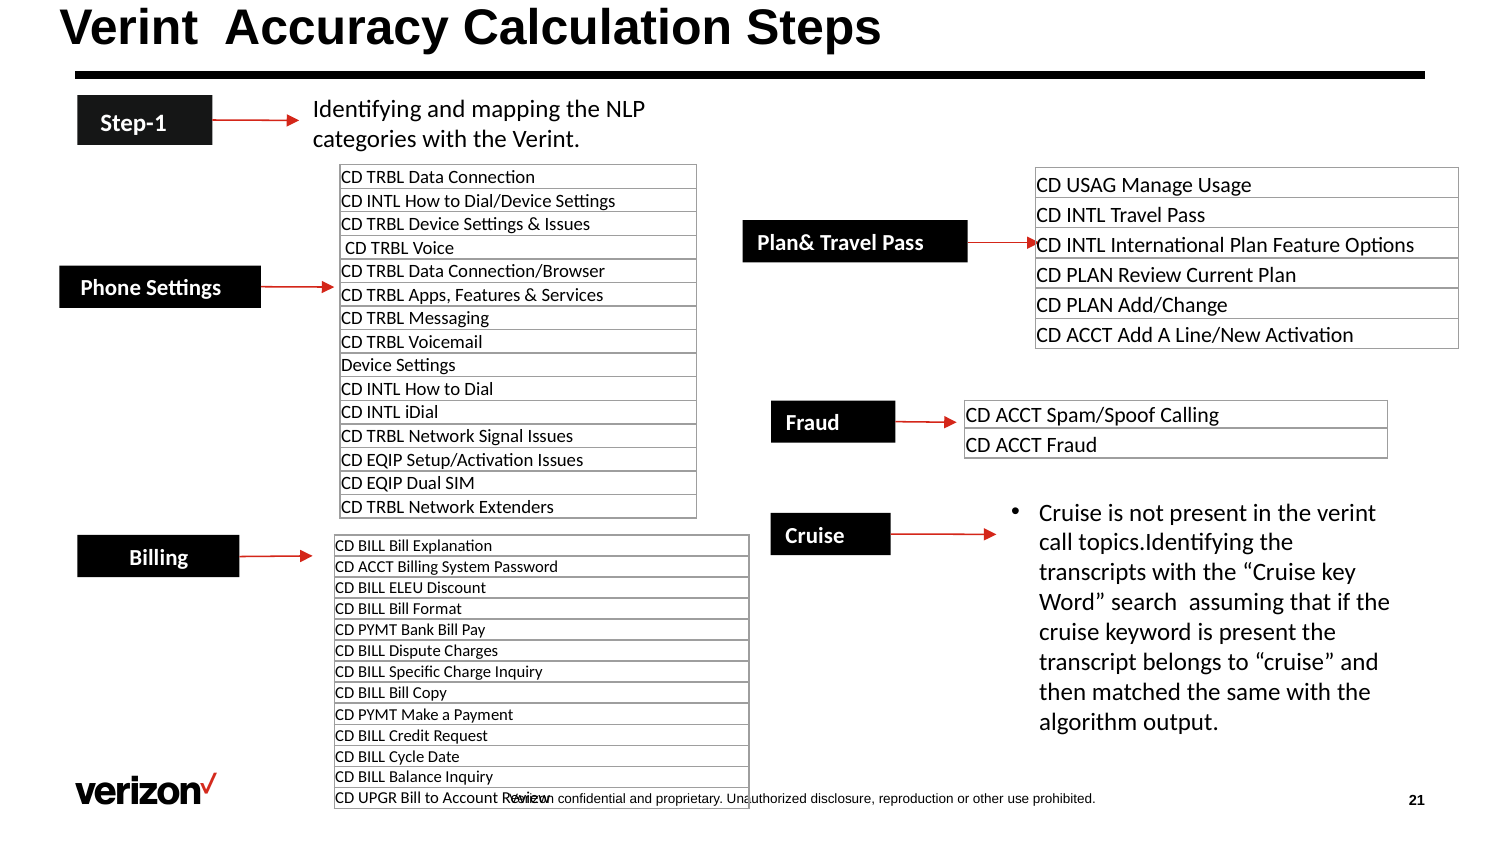

# Verint  Accuracy Calculation Steps
Identifying and mapping the NLP categories with the Verint.
 Step-1
| CD TRBL Data Connection |
| --- |
| CD INTL How to Dial/Device Settings |
| CD TRBL Device Settings & Issues |
| CD TRBL Voice |
| CD TRBL Data Connection/Browser |
| CD TRBL Apps, Features & Services |
| CD TRBL Messaging |
| CD TRBL Voicemail |
| Device Settings |
| CD INTL How to Dial |
| CD INTL iDial |
| CD TRBL Network Signal Issues |
| CD EQIP Setup/Activation Issues |
| CD EQIP Dual SIM |
| CD TRBL Network Extenders |
| CD USAG Manage Usage |
| --- |
| CD INTL Travel Pass |
| CD INTL International Plan Feature Options |
| CD PLAN Review Current Plan |
| CD PLAN Add/Change |
| CD ACCT Add A Line/New Activation |
Plan& Travel Pass
 Phone Settings
Fraud
| CD ACCT Spam/Spoof Calling |
| --- |
| CD ACCT Fraud |
Cruise is not present in the verint call topics.Identifying the transcripts with the “Cruise key Word” search  assuming that if the cruise keyword is present the transcript belongs to “cruise” and then matched the same with the algorithm output.

Cruise
 Billing
| CD BILL Bill Explanation |
| --- |
| CD ACCT Billing System Password |
| CD BILL ELEU Discount |
| CD BILL Bill Format |
| CD PYMT Bank Bill Pay |
| CD BILL Dispute Charges |
| CD BILL Specific Charge Inquiry |
| CD BILL Bill Copy |
| CD PYMT Make a Payment |
| CD BILL Credit Request |
| CD BILL Cycle Date |
| CD BILL Balance Inquiry |
| CD UPGR Bill to Account Review |
21
21